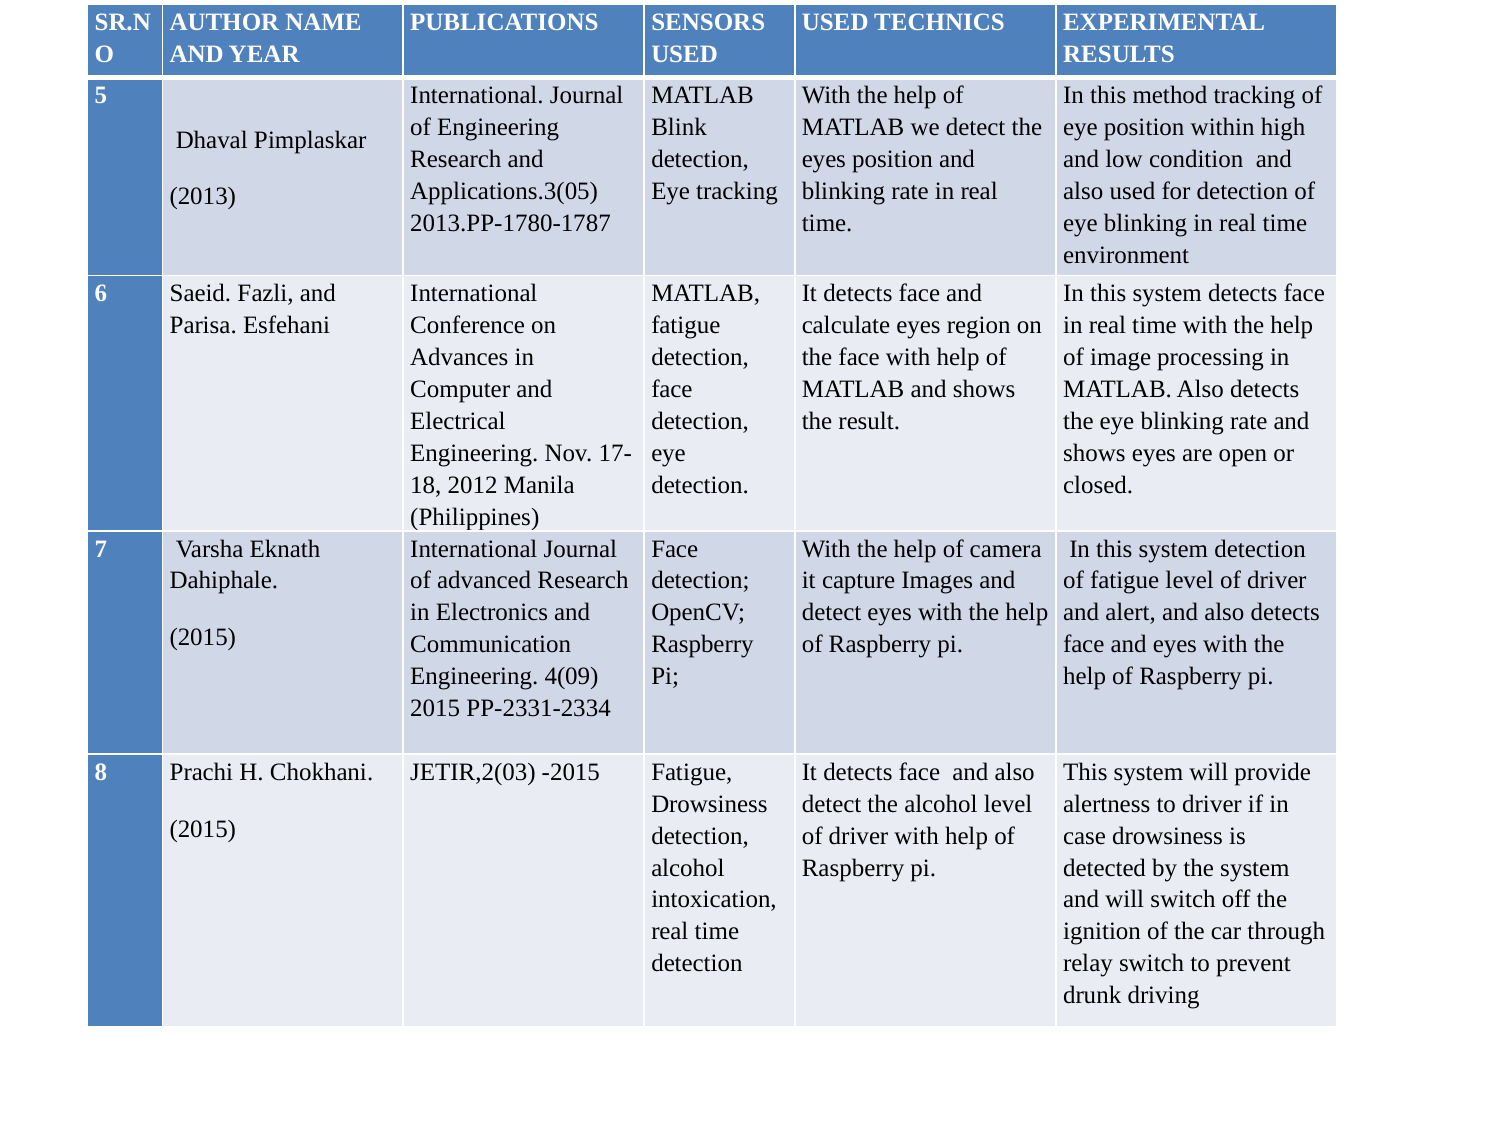

| SR.NO | AUTHOR NAME AND YEAR | PUBLICATIONS | SENSORS USED | USED TECHNICS | EXPERIMENTAL RESULTS |
| --- | --- | --- | --- | --- | --- |
| 5 | Dhaval Pimplaskar (2013) | International. Journal of Engineering Research and Applications.3(05) 2013.PP-1780-1787 | MATLAB Blink detection, Eye tracking | With the help of MATLAB we detect the eyes position and blinking rate in real time. | In this method tracking of eye position within high and low condition and also used for detection of eye blinking in real time environment |
| 6 | Saeid. Fazli, and Parisa. Esfehani | International Conference on Advances in Computer and Electrical Engineering. Nov. 17-18, 2012 Manila (Philippines) | MATLAB, fatigue detection, face detection, eye detection. | It detects face and calculate eyes region on the face with help of MATLAB and shows the result. | In this system detects face in real time with the help of image processing in MATLAB. Also detects the eye blinking rate and shows eyes are open or closed. |
| 7 | Varsha Eknath Dahiphale. (2015) | International Journal of advanced Research in Electronics and Communication Engineering. 4(09) 2015 PP-2331-2334 | Face detection; OpenCV; Raspberry Pi; | With the help of camera it capture Images and detect eyes with the help of Raspberry pi. | In this system detection of fatigue level of driver and alert, and also detects face and eyes with the help of Raspberry pi. |
| 8 | Prachi H. Chokhani. (2015) | JETIR,2(03) -2015 | Fatigue, Drowsiness detection, alcohol intoxication, real time detection | It detects face and also detect the alcohol level of driver with help of Raspberry pi. | This system will provide alertness to driver if in case drowsiness is detected by the system and will switch off the ignition of the car through relay switch to prevent drunk driving |